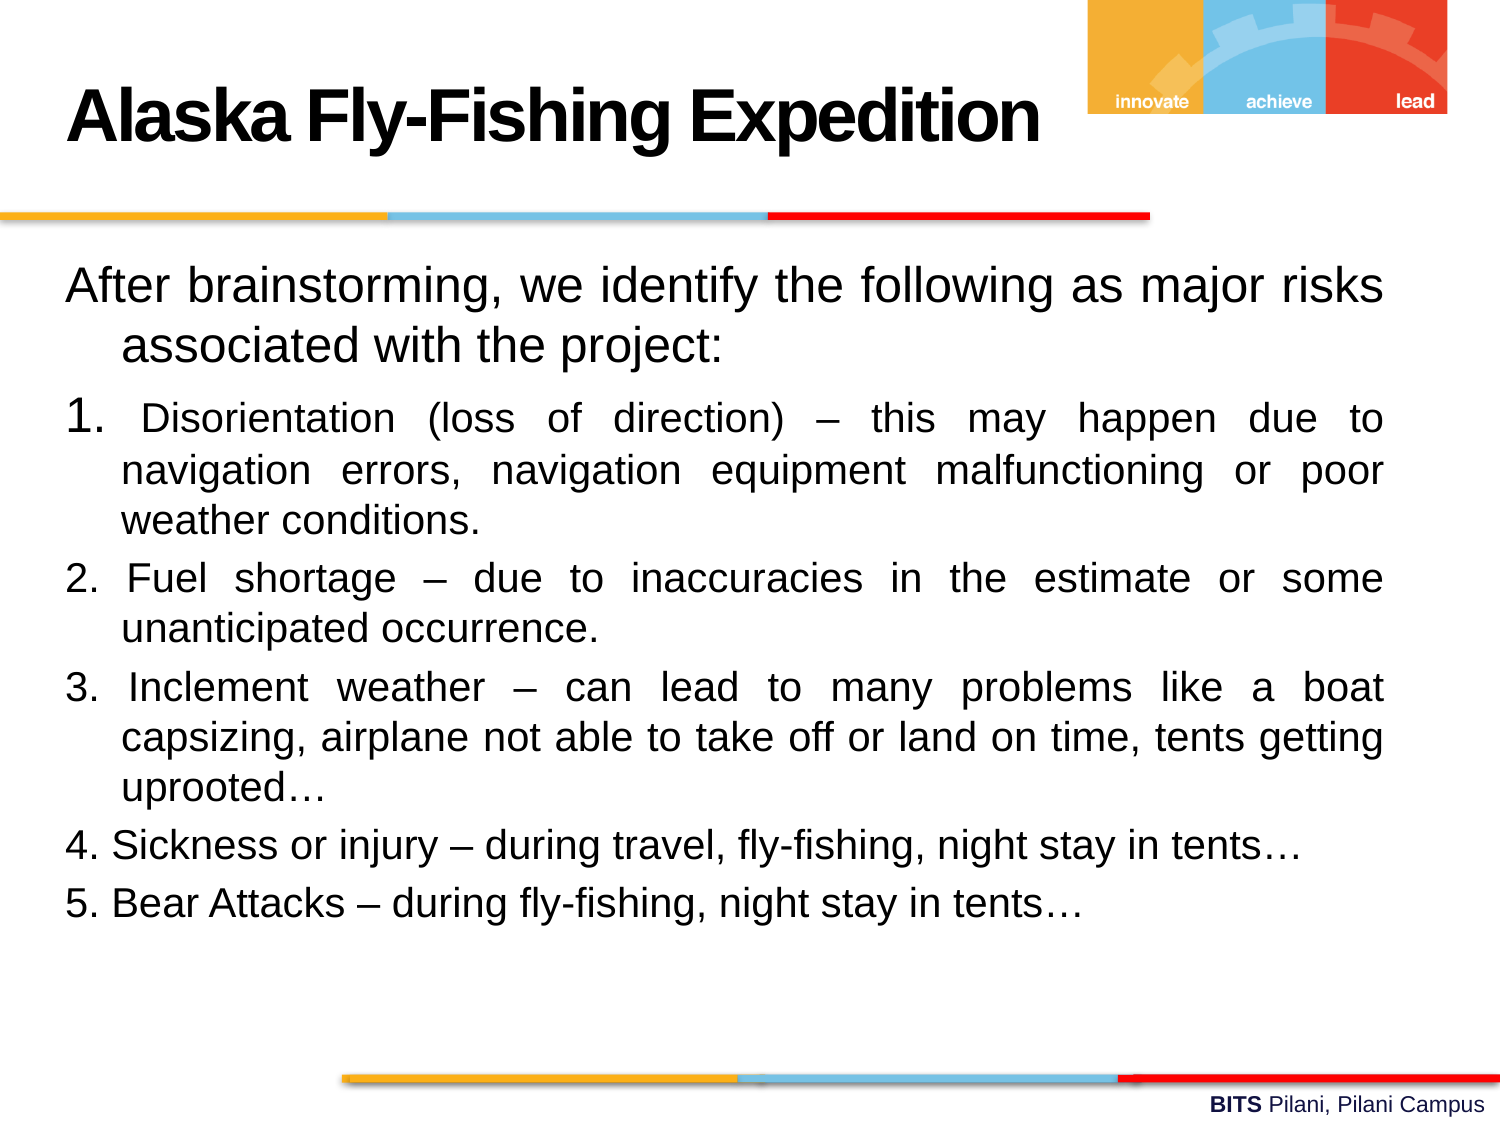

Alaska Fly-Fishing Expedition
After brainstorming, we identify the following as major risks associated with the project:
1. Disorientation (loss of direction) – this may happen due to navigation errors, navigation equipment malfunctioning or poor weather conditions.
2. Fuel shortage – due to inaccuracies in the estimate or some unanticipated occurrence.
3. Inclement weather – can lead to many problems like a boat capsizing, airplane not able to take off or land on time, tents getting uprooted…
4. Sickness or injury – during travel, fly-fishing, night stay in tents…
5. Bear Attacks – during fly-fishing, night stay in tents…